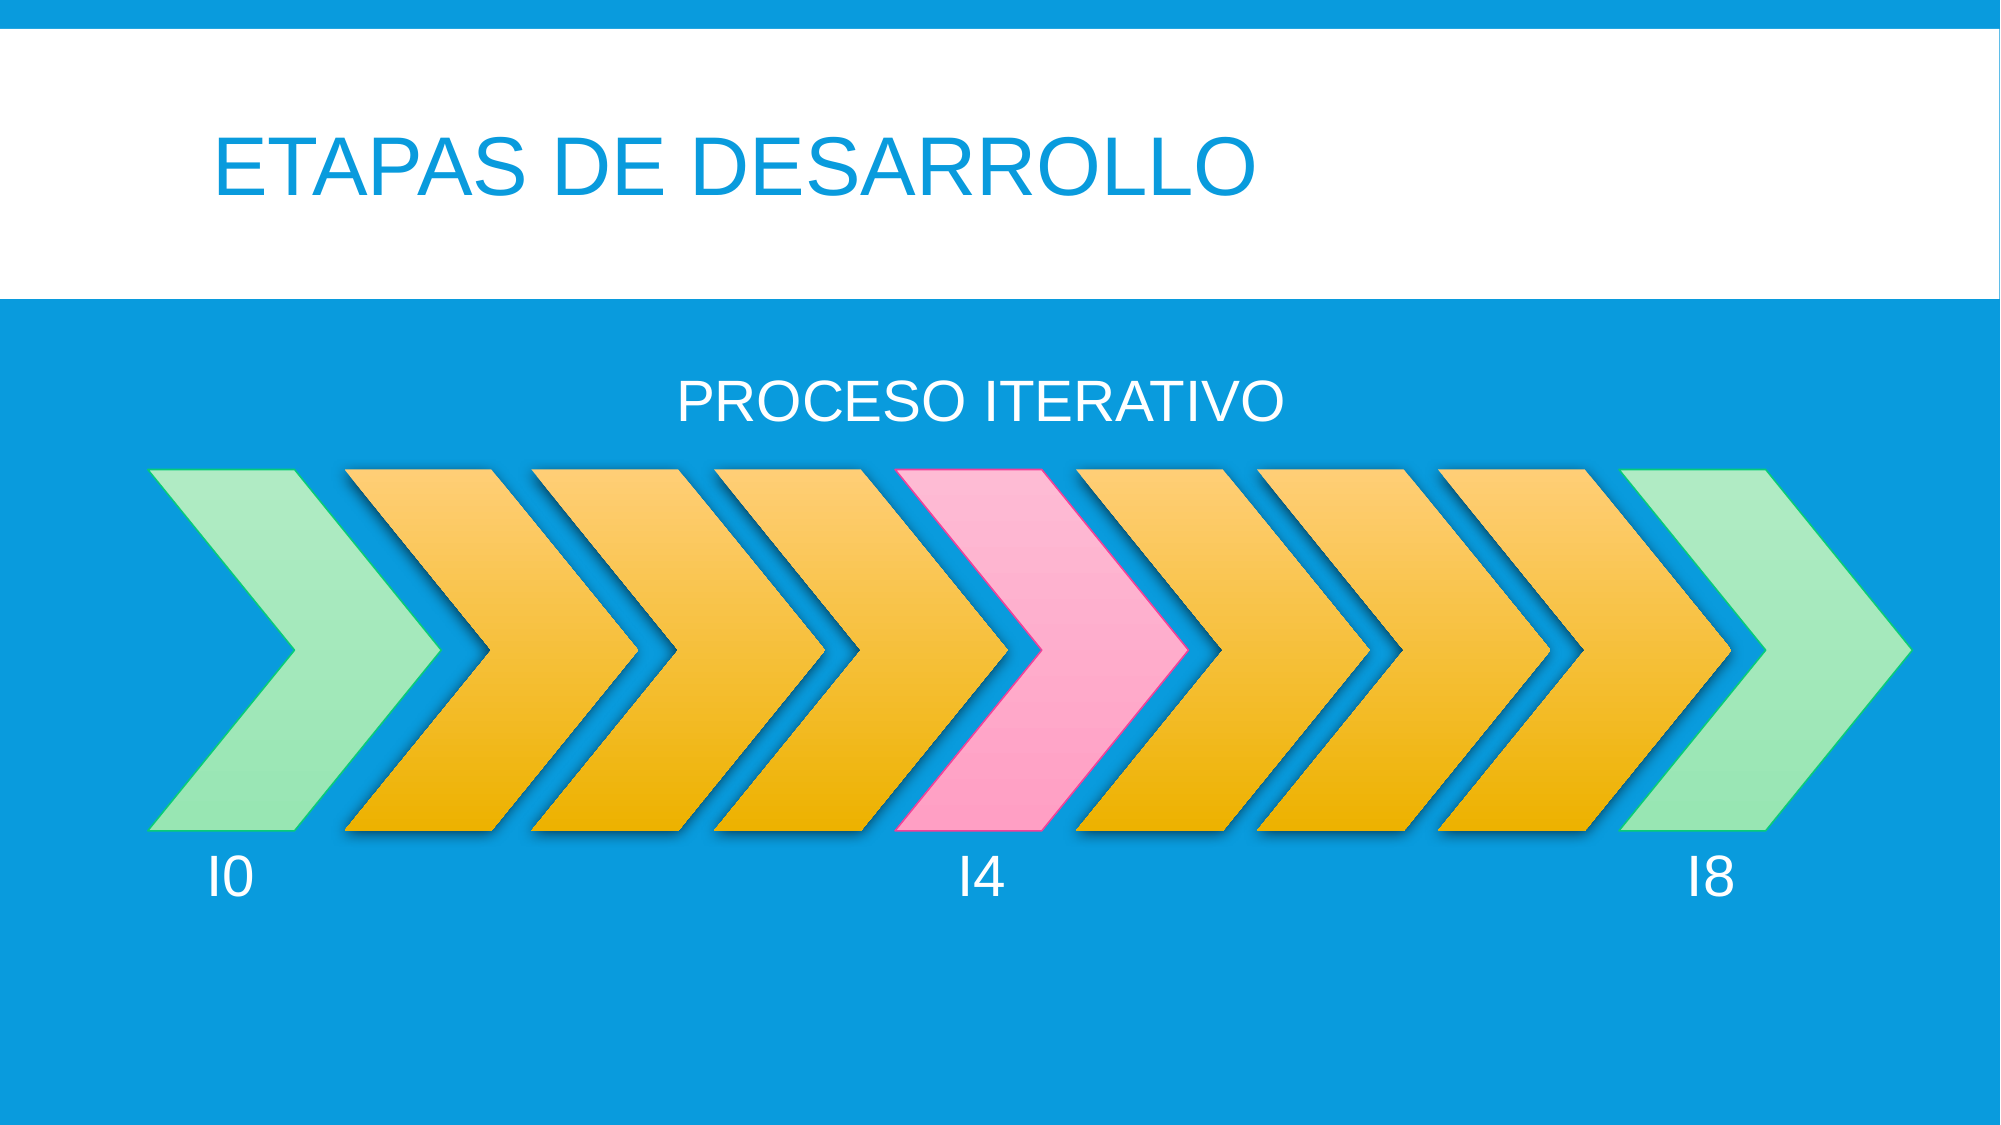

# ETAPAS DE DESARROLLO
PROCESO ITERATIVO

I0
I4
I8